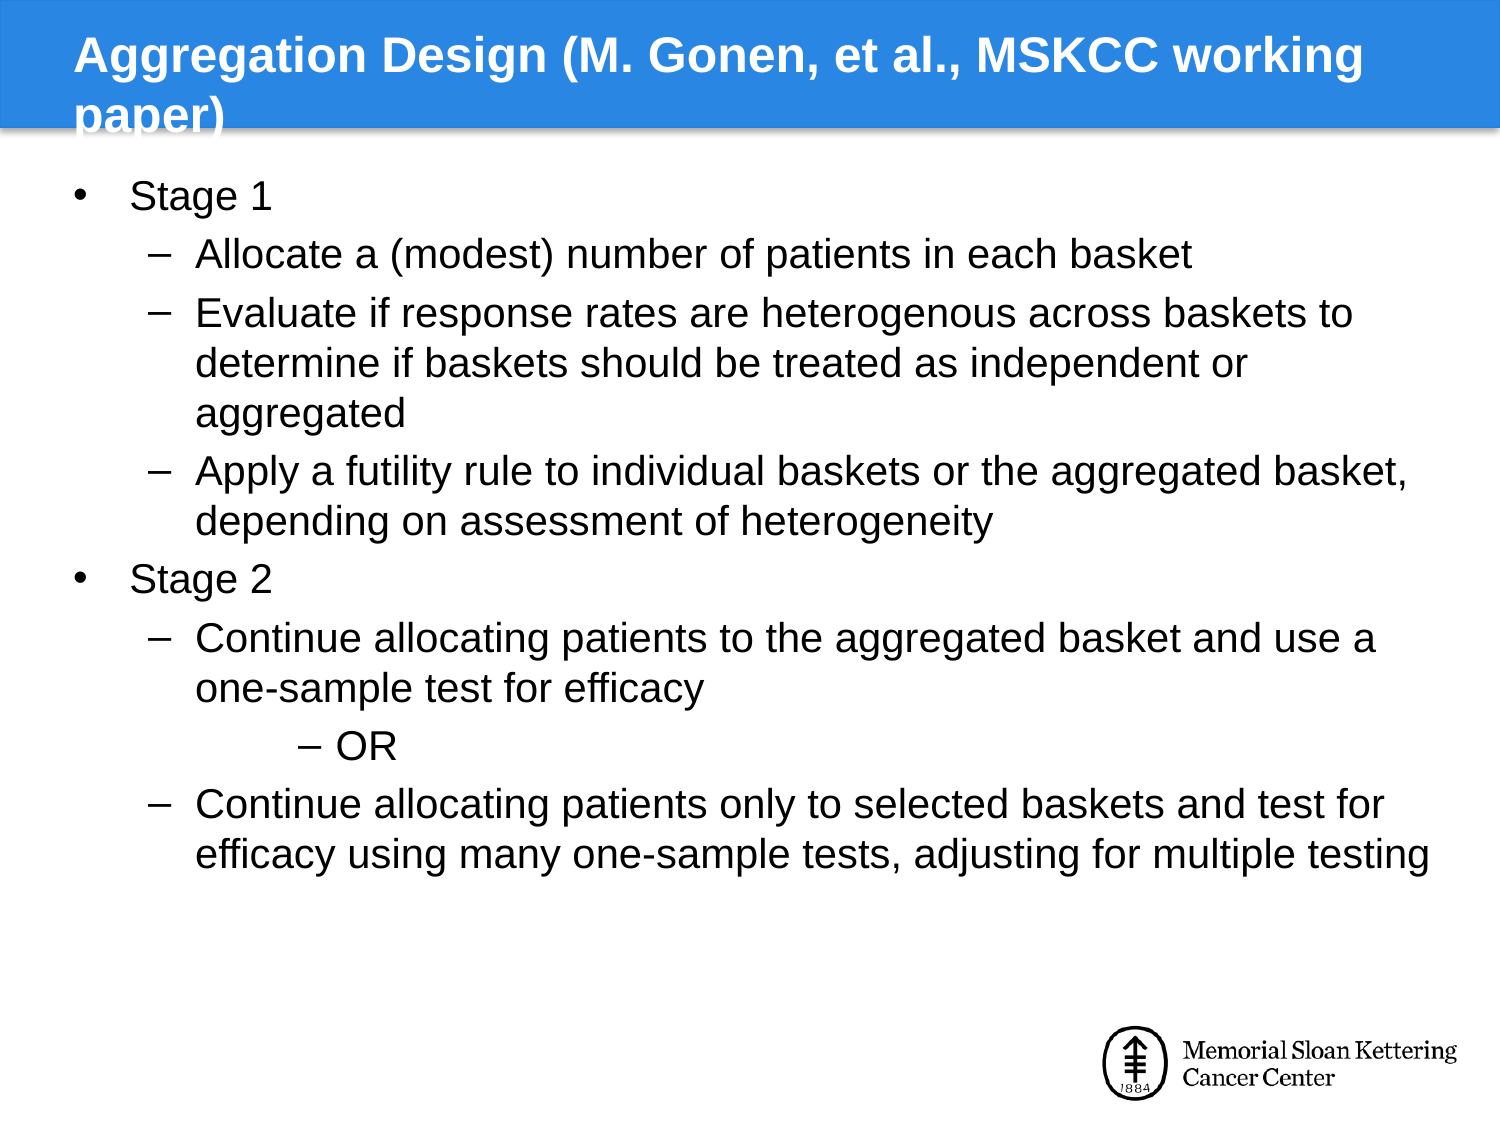

# Aggregation Design (M. Gonen, et al., MSKCC working paper)
Stage 1
Allocate a (modest) number of patients in each basket
Evaluate if response rates are heterogenous across baskets to determine if baskets should be treated as independent or aggregated
Apply a futility rule to individual baskets or the aggregated basket, depending on assessment of heterogeneity
Stage 2
Continue allocating patients to the aggregated basket and use a one-sample test for efficacy
OR
Continue allocating patients only to selected baskets and test for efficacy using many one-sample tests, adjusting for multiple testing